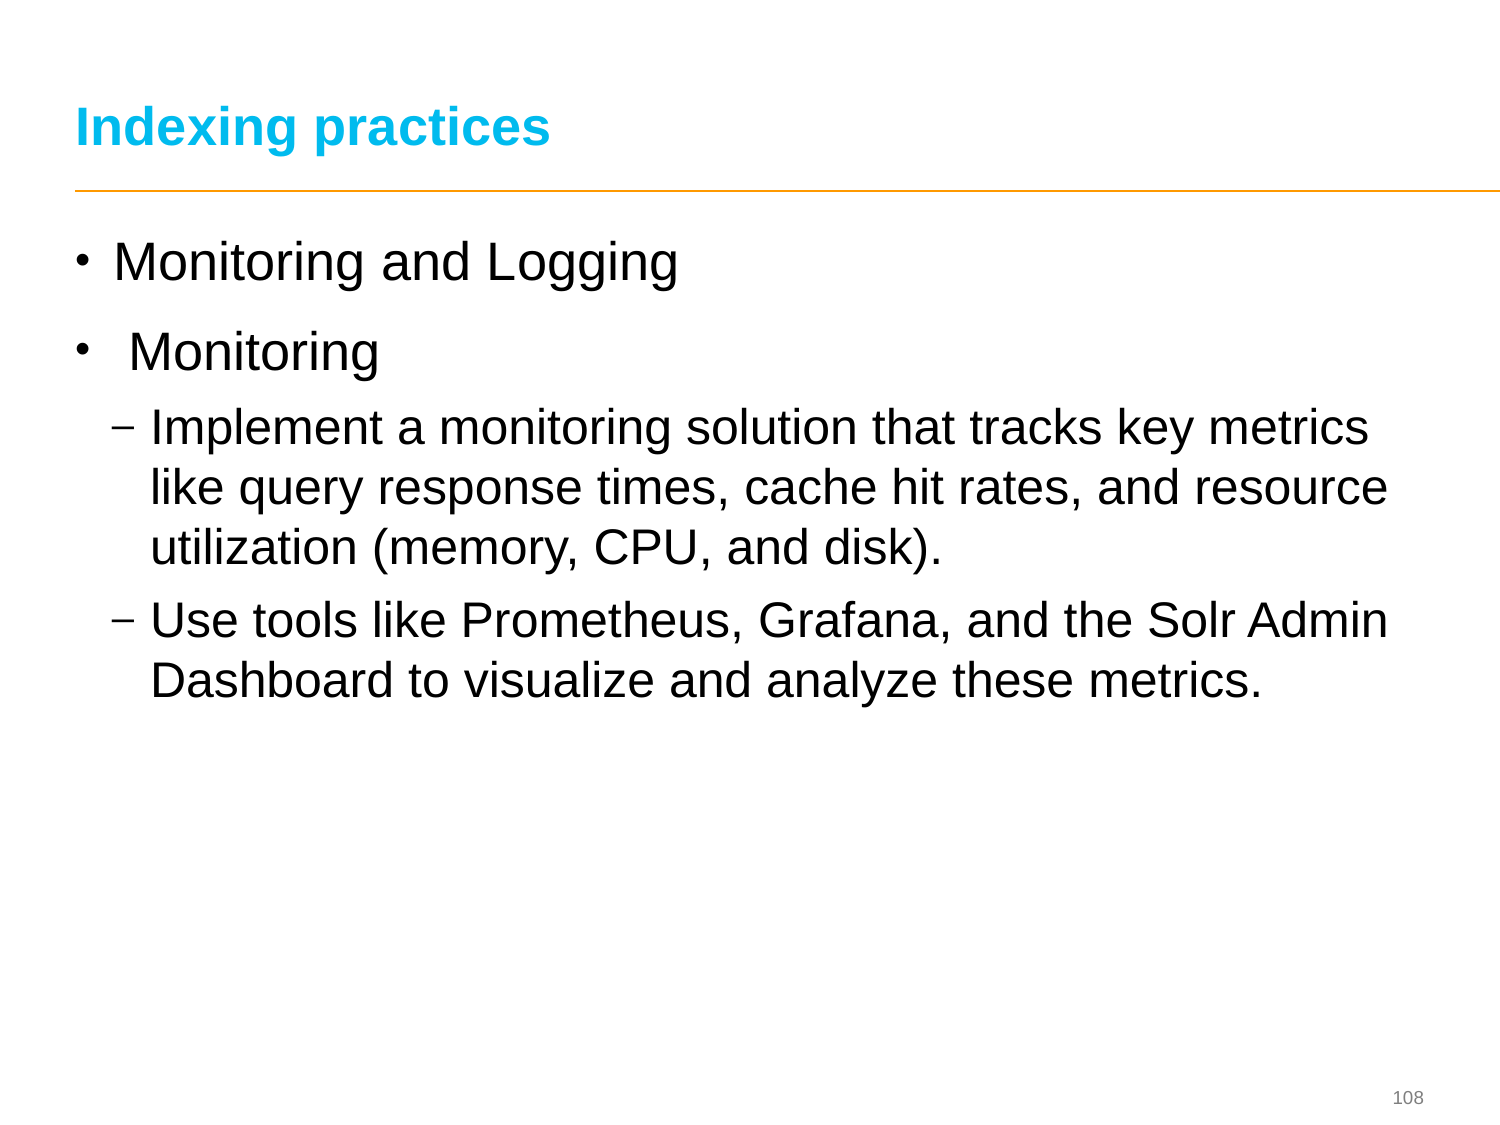

# Indexing practices
Monitoring and Logging
 Monitoring
Implement a monitoring solution that tracks key metrics like query response times, cache hit rates, and resource utilization (memory, CPU, and disk).
Use tools like Prometheus, Grafana, and the Solr Admin Dashboard to visualize and analyze these metrics.